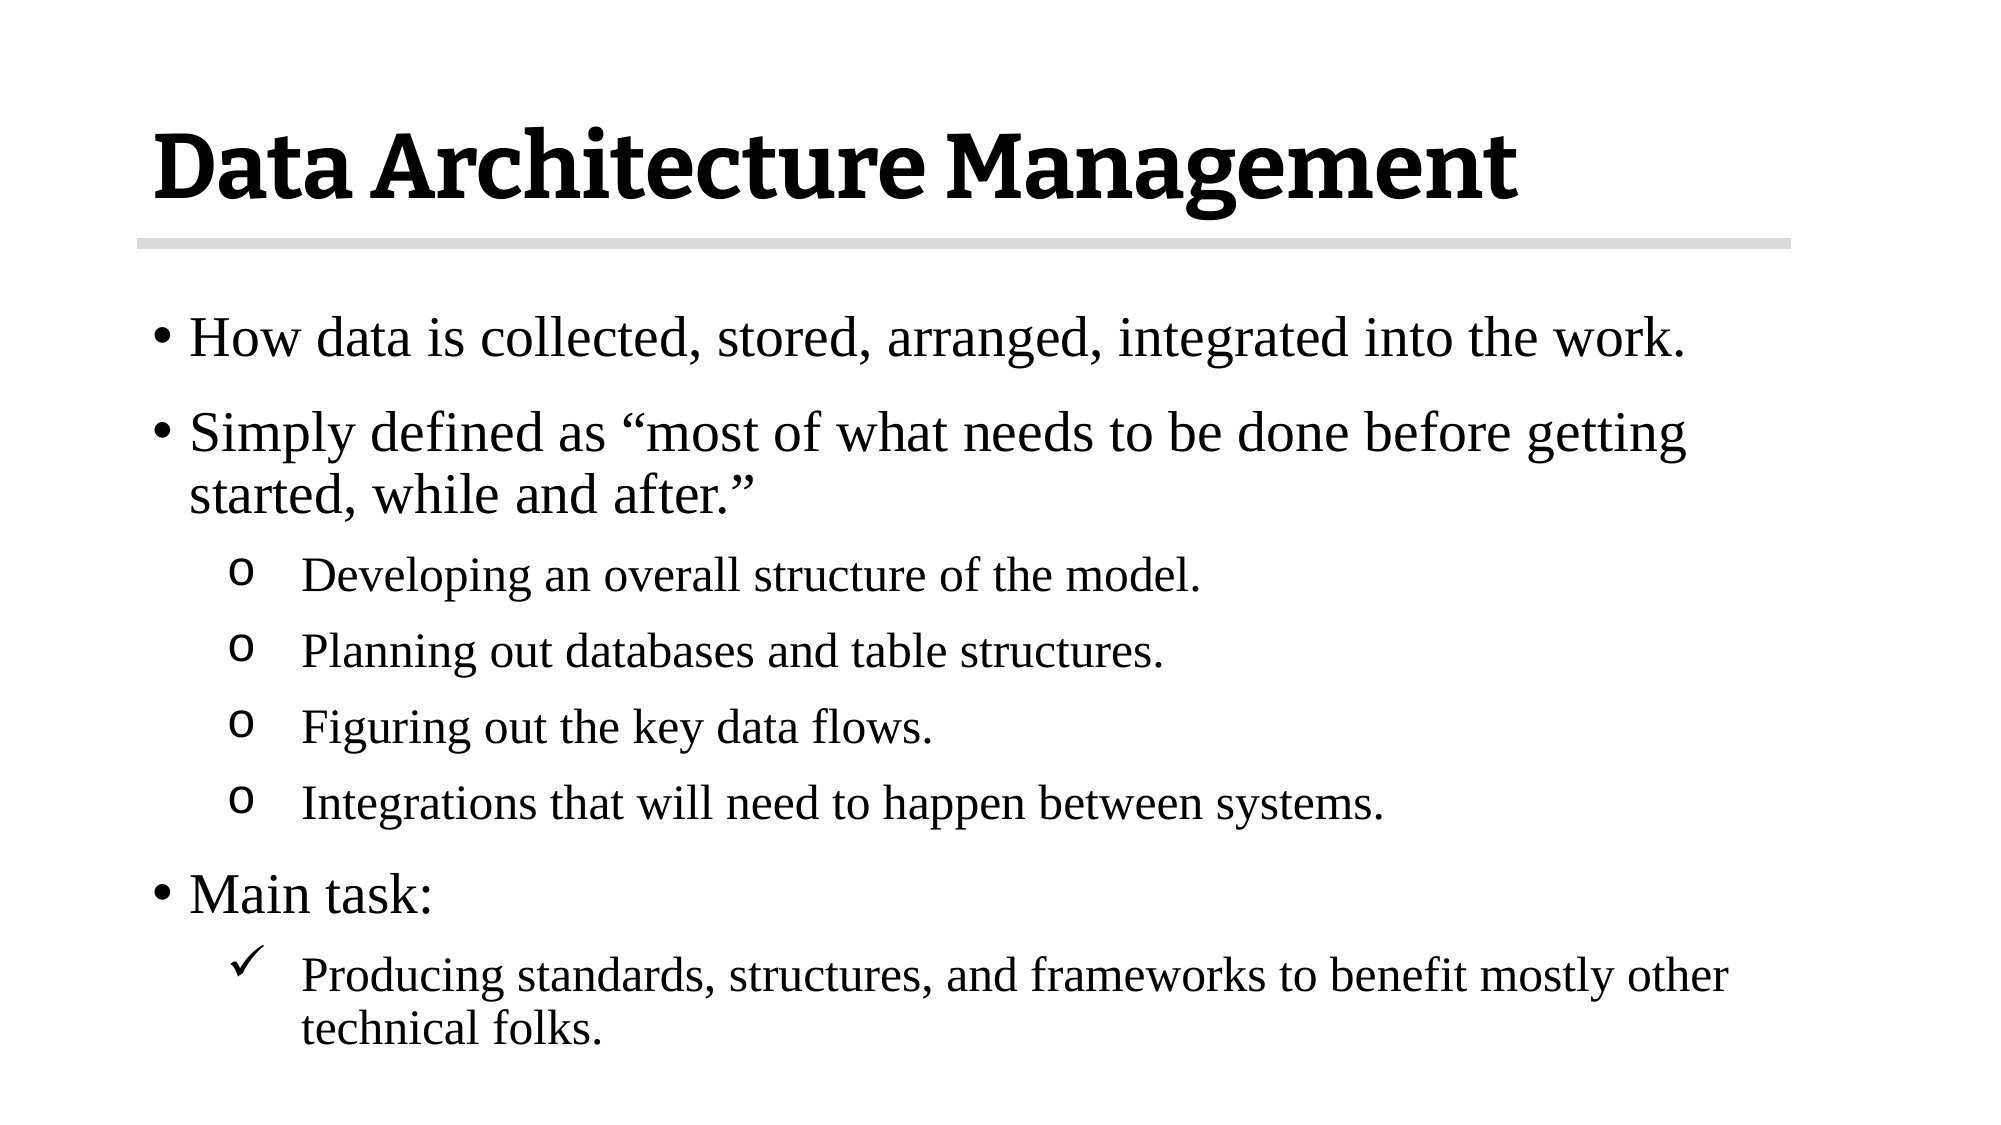

# Data Architecture Management
How data is collected, stored, arranged, integrated into the work.
Simply defined as “most of what needs to be done before getting started, while and after.”
Developing an overall structure of the model.
Planning out databases and table structures.
Figuring out the key data flows.
Integrations that will need to happen between systems.
Main task:
Producing standards, structures, and frameworks to benefit mostly other technical folks.